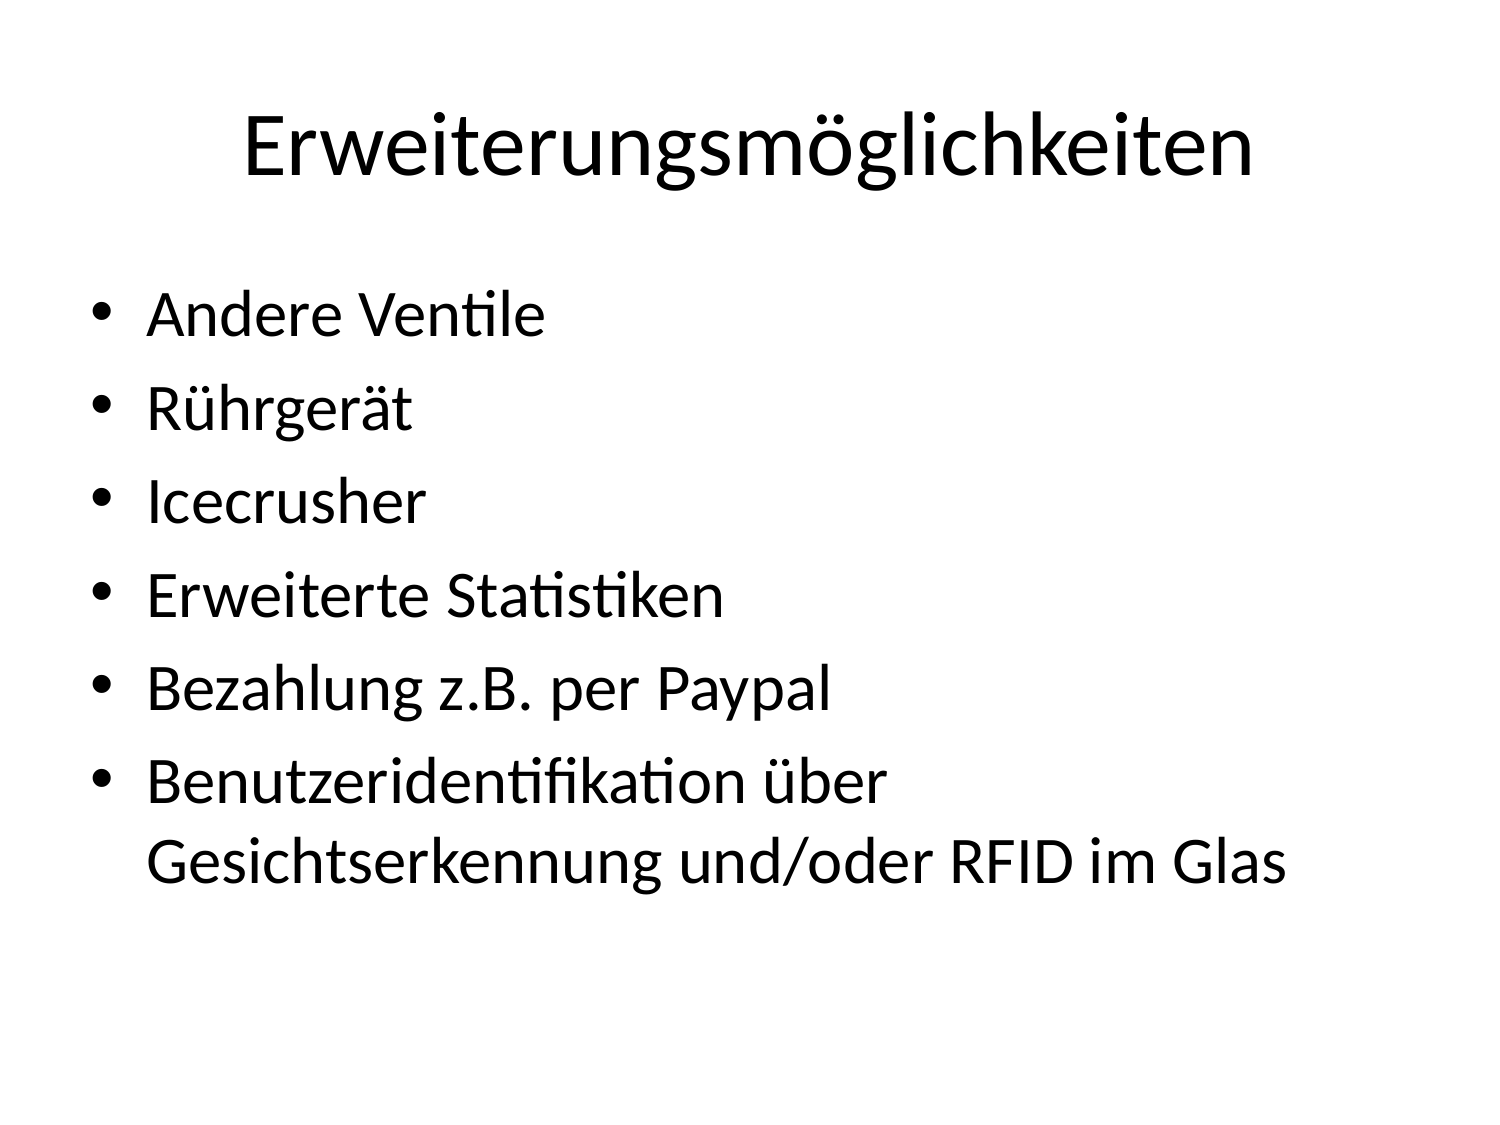

# Erweiterungsmöglichkeiten
Andere Ventile
Rührgerät
Icecrusher
Erweiterte Statistiken
Bezahlung z.B. per Paypal
Benutzeridentifikation über Gesichtserkennung und/oder RFID im Glas